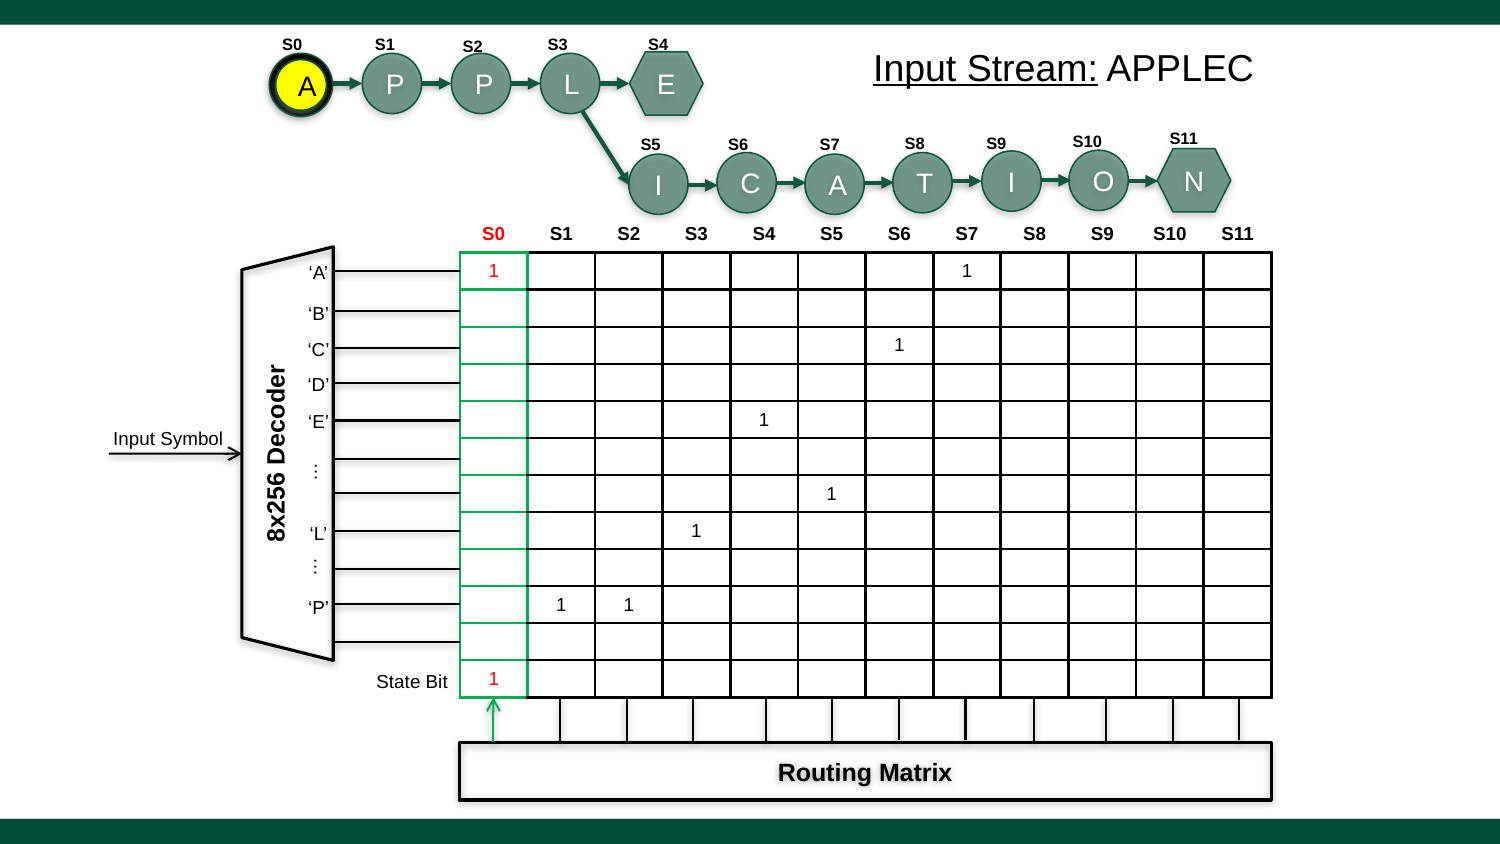

S0
S1
S3
S4
S2
E

A
P
P
L
N
O
I
C
T
I
A
S11
S10
S8
S9
S5
S6
S7
Input Stream: APPLEC
| S0 | S1 | S2 | S3 | S4 | S5 | S6 | S7 | S8 | S9 | S10 | S11 |
| --- | --- | --- | --- | --- | --- | --- | --- | --- | --- | --- | --- |
| 1 |  |  |  |  |  |  | 1 |  |  |  |  |
|  |  |  |  |  |  |  |  |  |  |  |  |
|  |  |  |  |  |  | 1 |  |  |  |  |  |
|  |  |  |  |  |  |  |  |  |  |  |  |
|  |  |  |  | 1 |  |  |  |  |  |  |  |
|  |  |  |  |  |  |  |  |  |  |  |  |
|  |  |  |  |  | 1 |  |  |  |  |  |  |
|  |  |  | 1 |  |  |  |  |  |  |  |  |
|  |  |  |  |  |  |  |  |  |  |  |  |
|  | 1 | 1 |  |  |  |  |  |  |  |  |  |
|  |  |  |  |  |  |  |  |  |  |  |  |
| 1 |  |  |  |  |  |  |  |  |  |  |  |
‘A’
‘B’
‘C’
‘D’
‘E’

Input Symbol
8x256 Decoder
…
‘L’
…
‘P’
State Bit
Routing Matrix